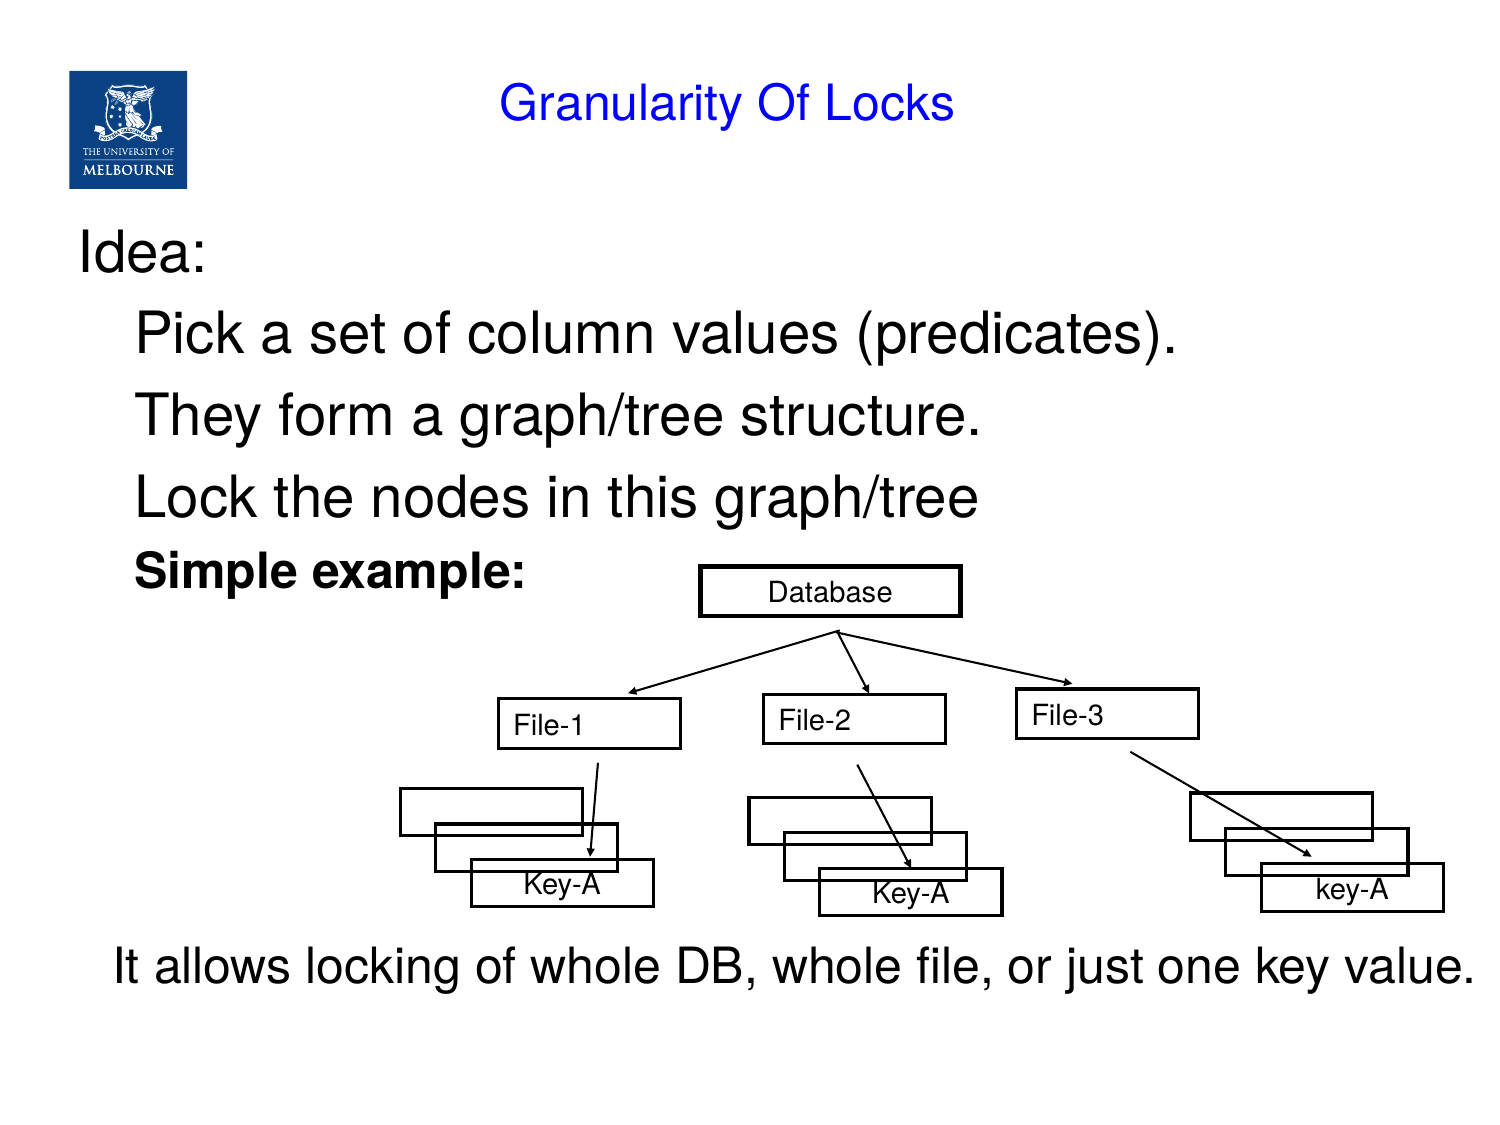

Granularity Of Locks
Idea:
	Pick a set of column values (predicates).
	They form a graph/tree structure.
	Lock the nodes in this graph/tree
	Simple example:

Database

File-3
File-2
File-1

Key-A

key-A

Key-A
It allows locking of whole DB, whole file, or just one key value.